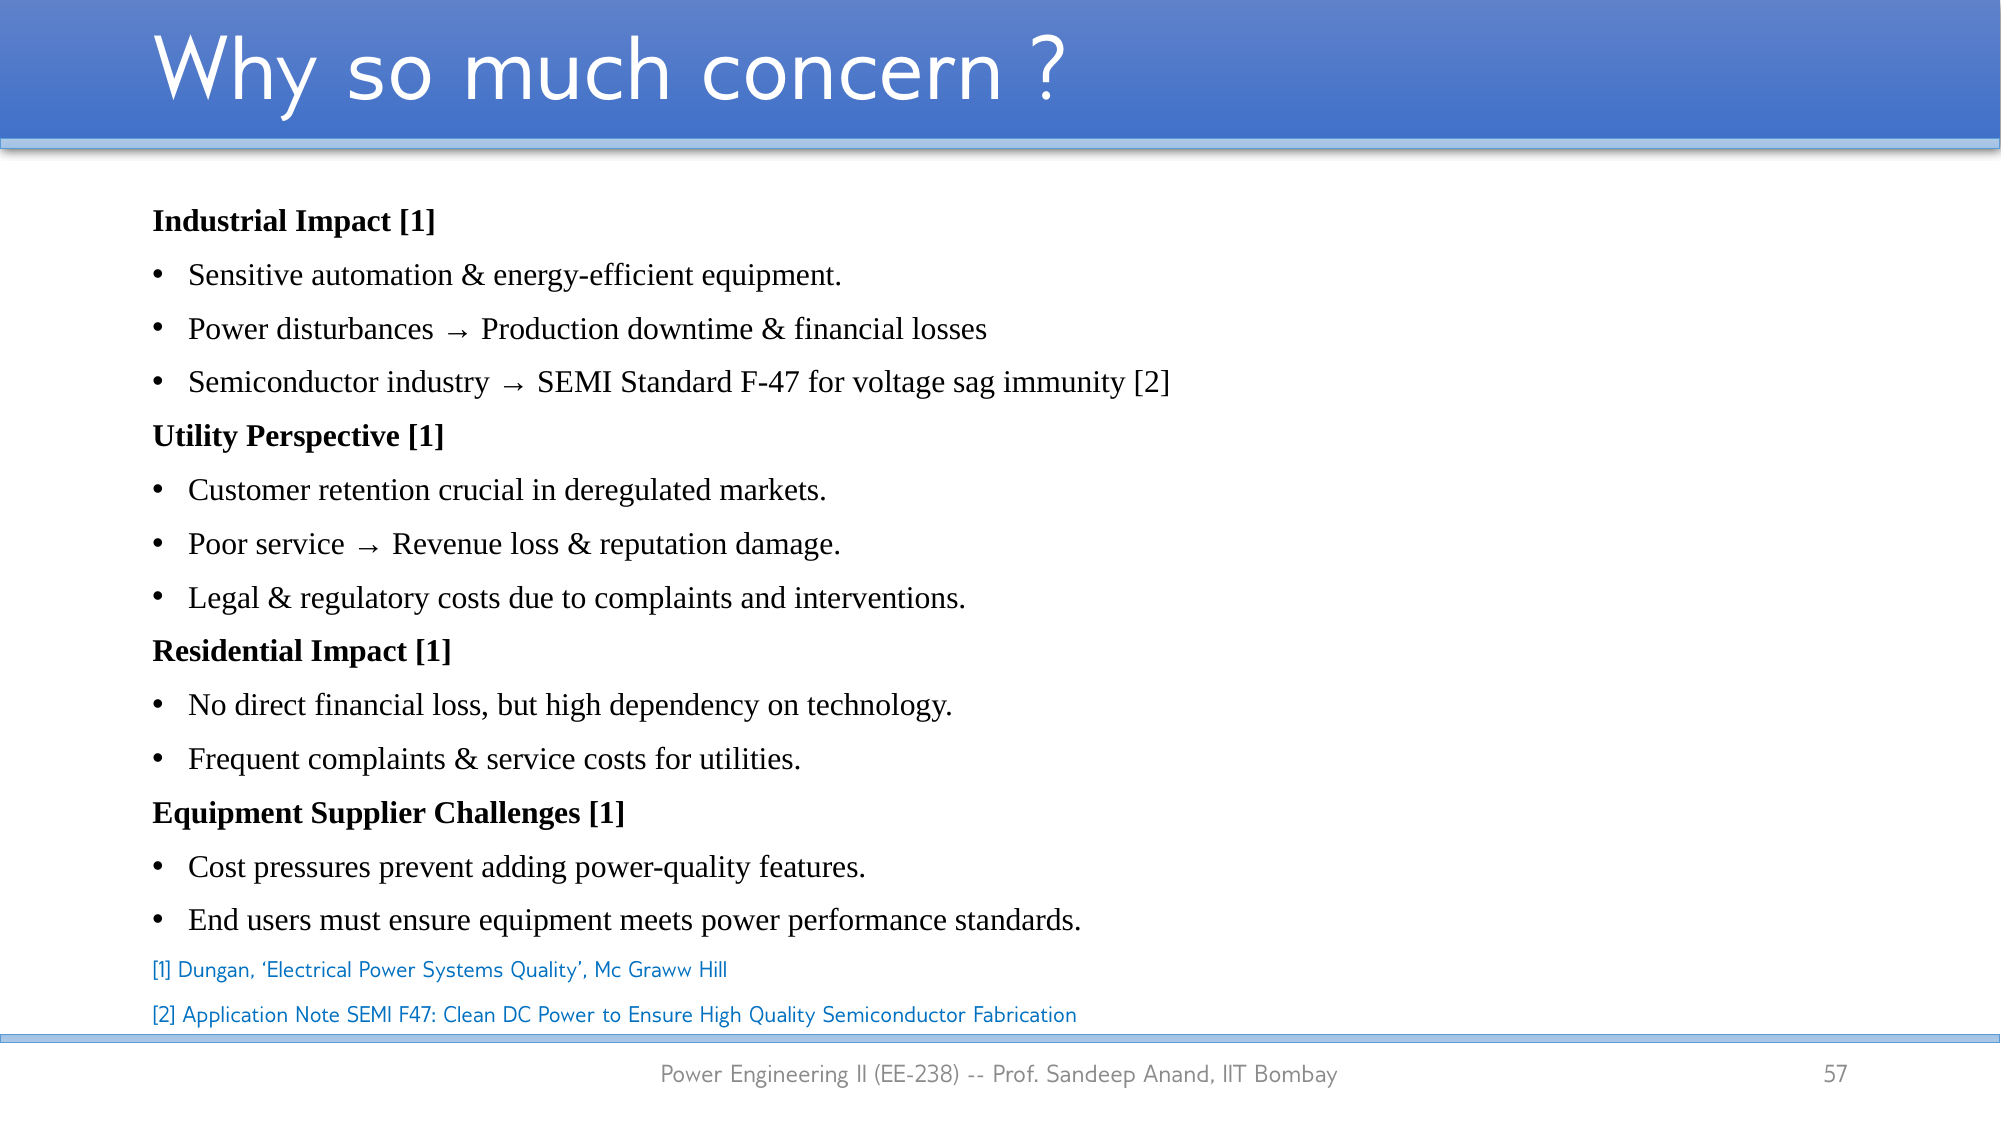

# Why so much concern ?
Industrial Impact [1]
Sensitive automation & energy-efficient equipment.
Power disturbances → Production downtime & financial losses
Semiconductor industry → SEMI Standard F-47 for voltage sag immunity [2]
Utility Perspective [1]
Customer retention crucial in deregulated markets.
Poor service → Revenue loss & reputation damage.
Legal & regulatory costs due to complaints and interventions.
Residential Impact [1]
No direct financial loss, but high dependency on technology.
Frequent complaints & service costs for utilities.
Equipment Supplier Challenges [1]
Cost pressures prevent adding power-quality features.
End users must ensure equipment meets power performance standards.
[1] Dungan, ‘Electrical Power Systems Quality’, Mc Graww Hill
[2] Application Note SEMI F47: Clean DC Power to Ensure High Quality Semiconductor Fabrication
Power Engineering II (EE-238) -- Prof. Sandeep Anand, IIT Bombay
57